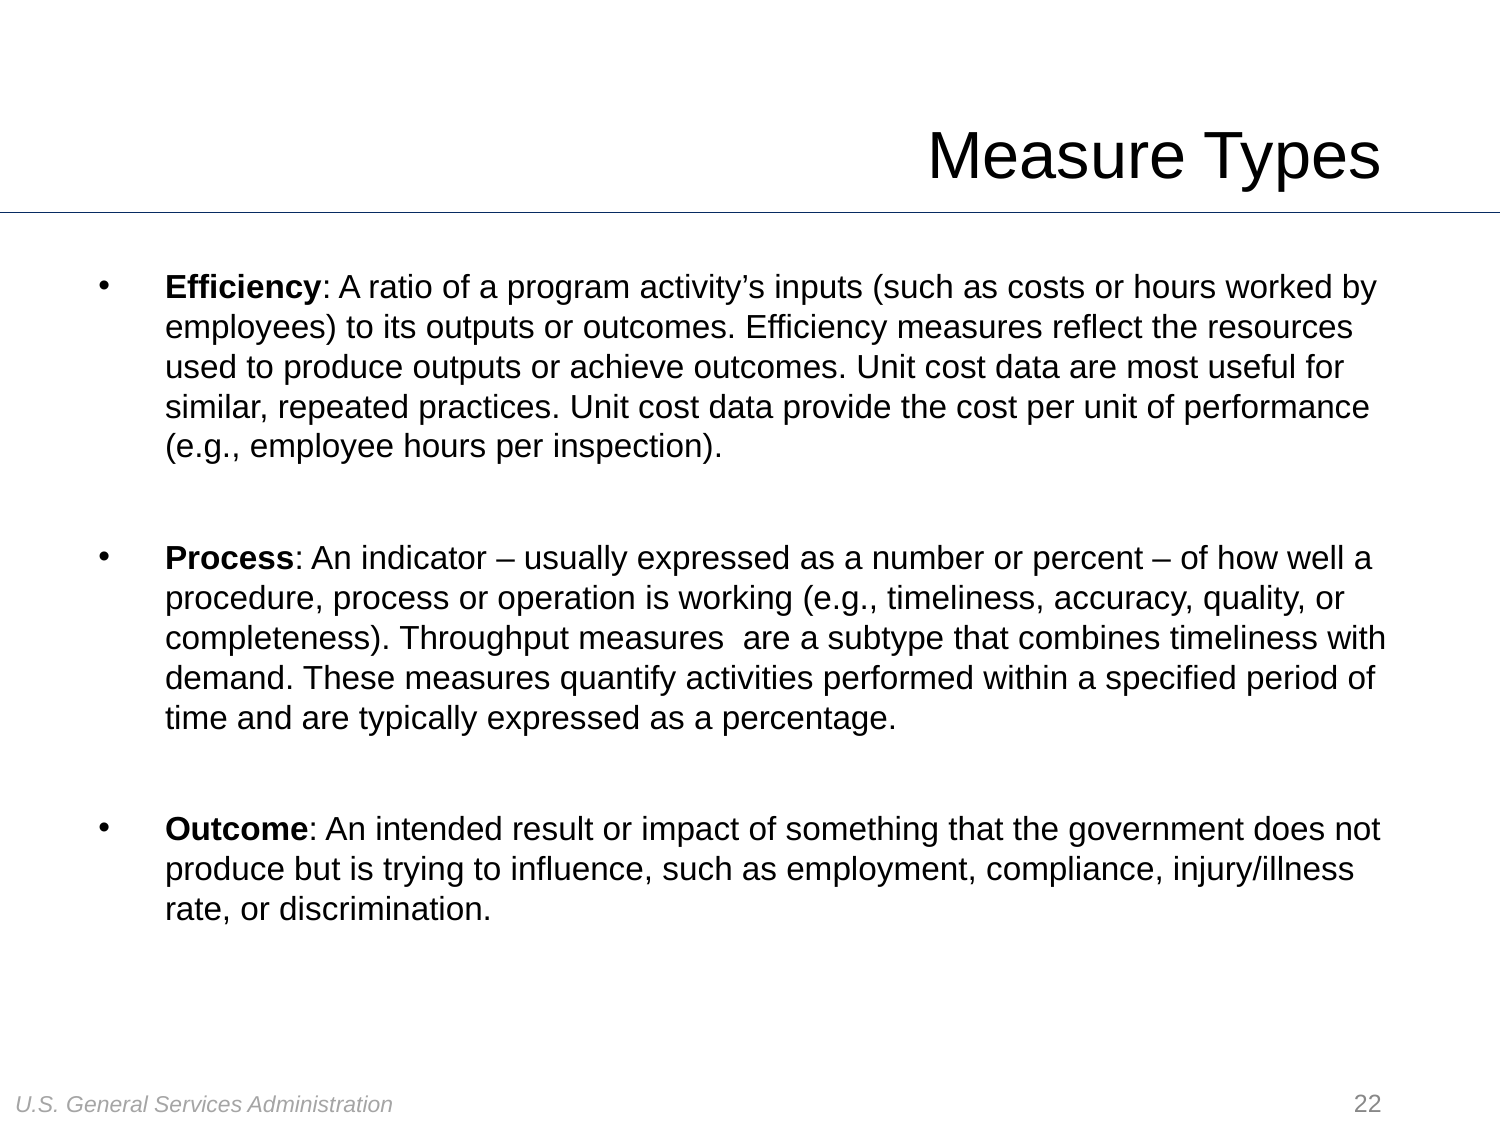

# Measure Types
Efficiency: A ratio of a program activity’s inputs (such as costs or hours worked by employees) to its outputs or outcomes. Efficiency measures reflect the resources used to produce outputs or achieve outcomes. Unit cost data are most useful for similar, repeated practices. Unit cost data provide the cost per unit of performance (e.g., employee hours per inspection).

Process: An indicator – usually expressed as a number or percent – of how well a procedure, process or operation is working (e.g., timeliness, accuracy, quality, or completeness). Throughput measures  are a subtype that combines timeliness with demand. These measures quantify activities performed within a specified period of time and are typically expressed as a percentage.

Outcome: An intended result or impact of something that the government does not produce but is trying to influence, such as employment, compliance, injury/illness rate, or discrimination.

22